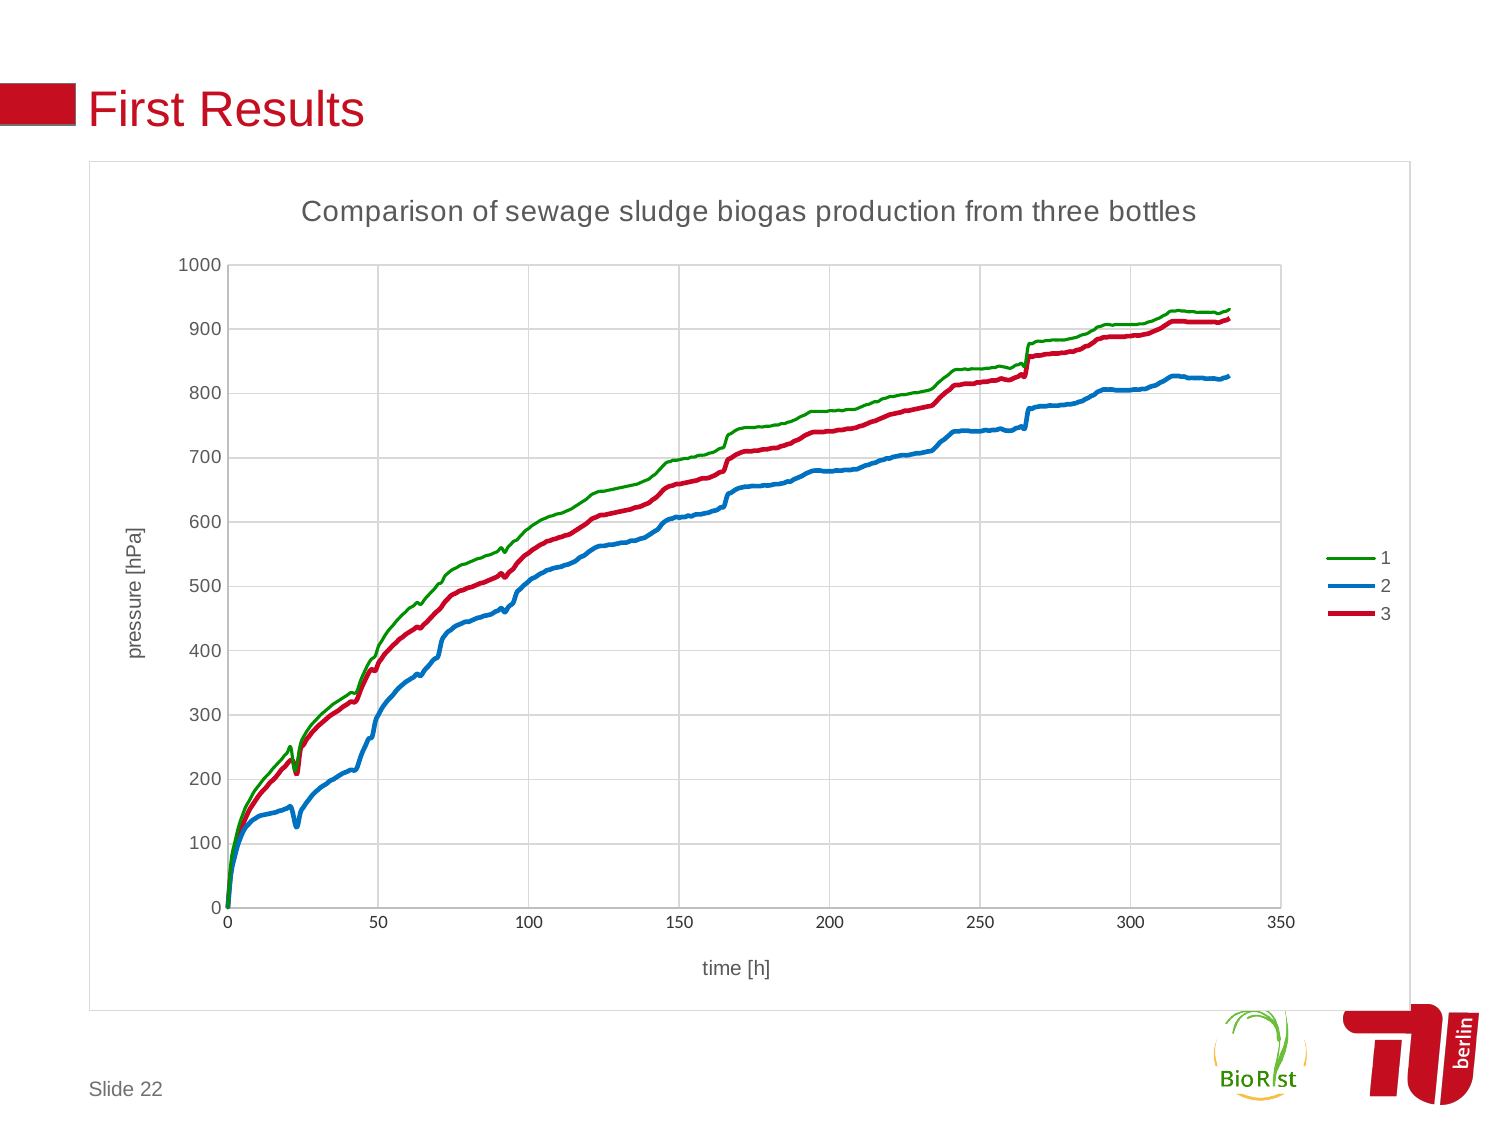

First Results

### Chart: Comparison of sewage sludge biogas production from three bottles

| Category |  |  |  |
|---|---|---|---|
Slide 22